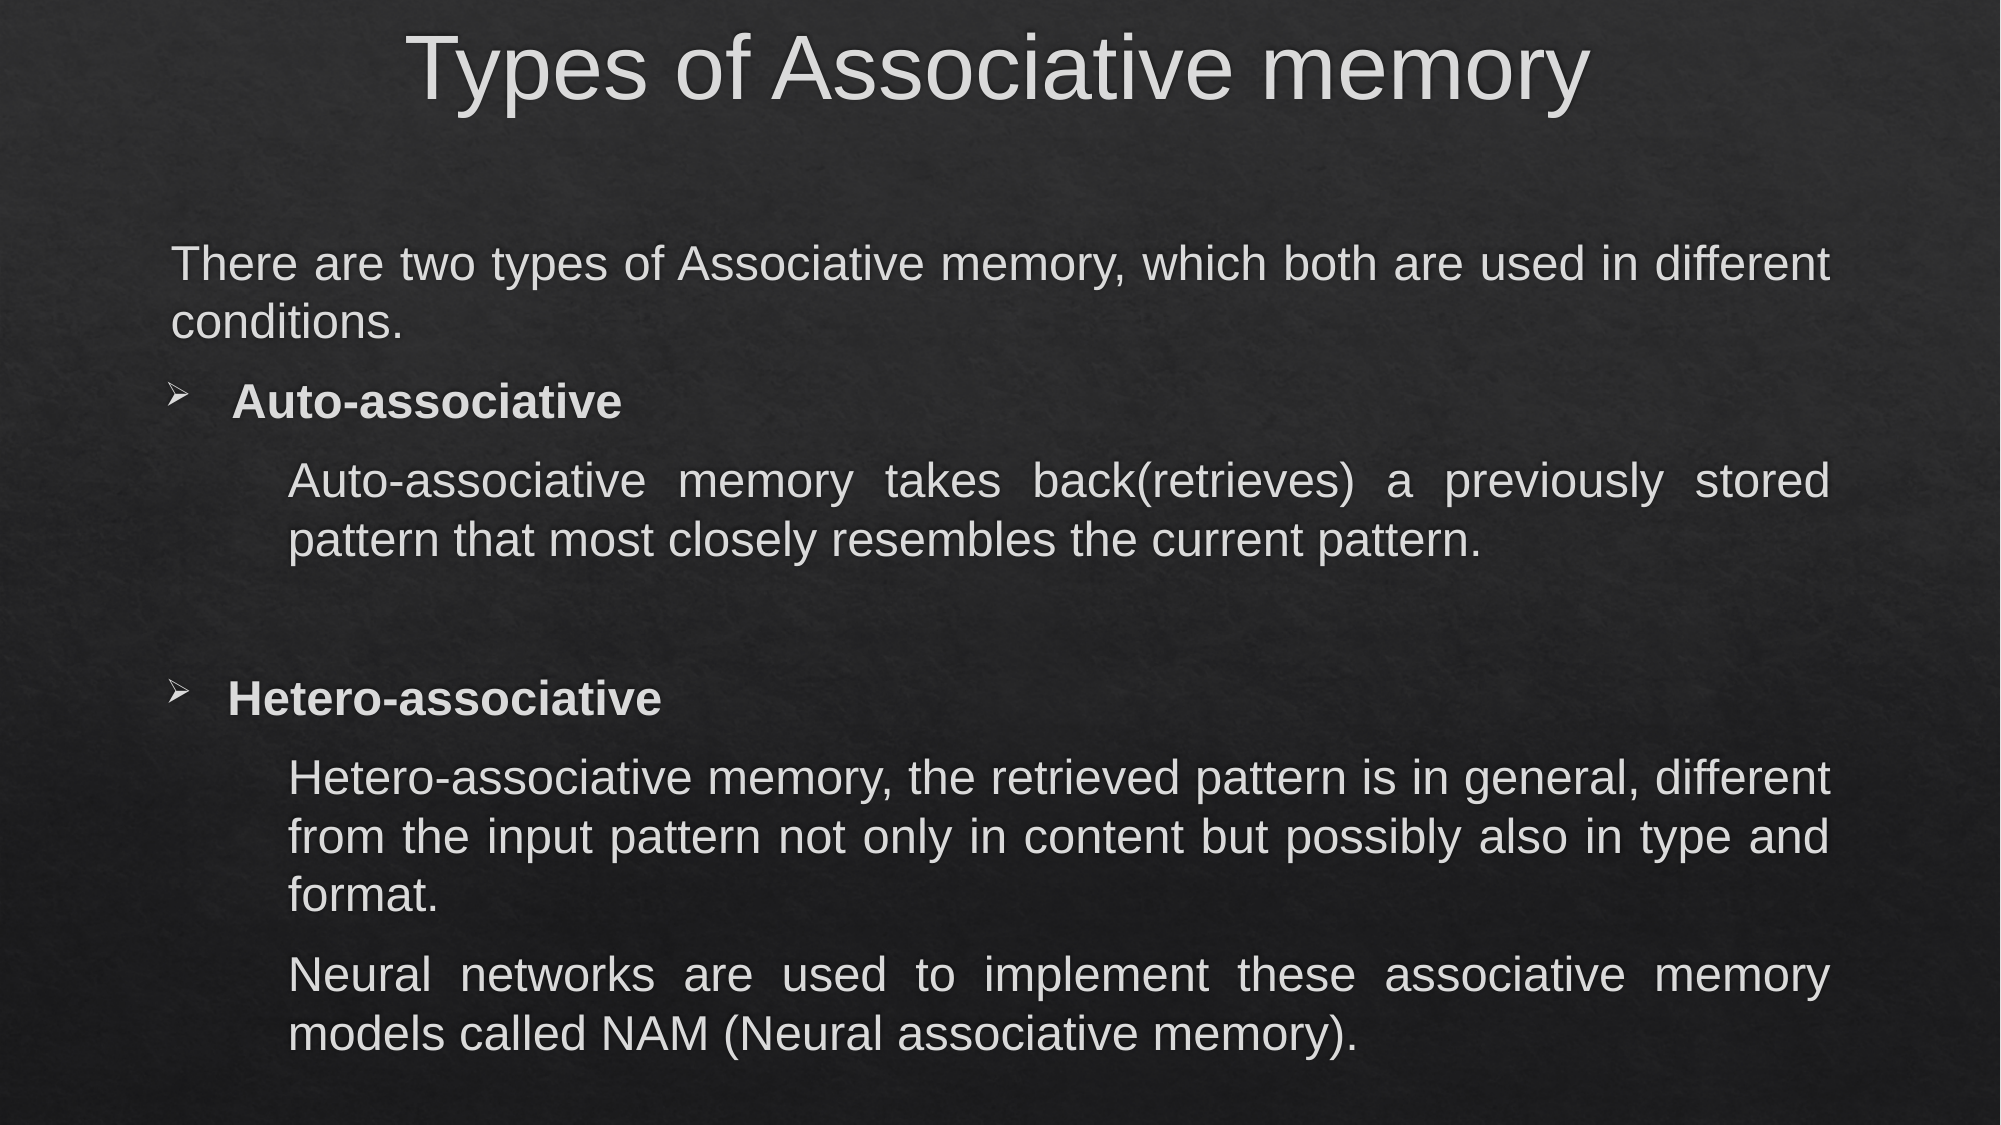

Types of Associative memory
There are two types of Associative memory, which both are used in different conditions.
 Auto-associative
Auto-associative memory takes back(retrieves) a previously stored pattern that most closely resembles the current pattern.

Hetero-associative
Hetero-associative memory, the retrieved pattern is in general, different from the input pattern not only in content but possibly also in type and format.
Neural networks are used to implement these associative memory models called NAM (Neural associative memory).